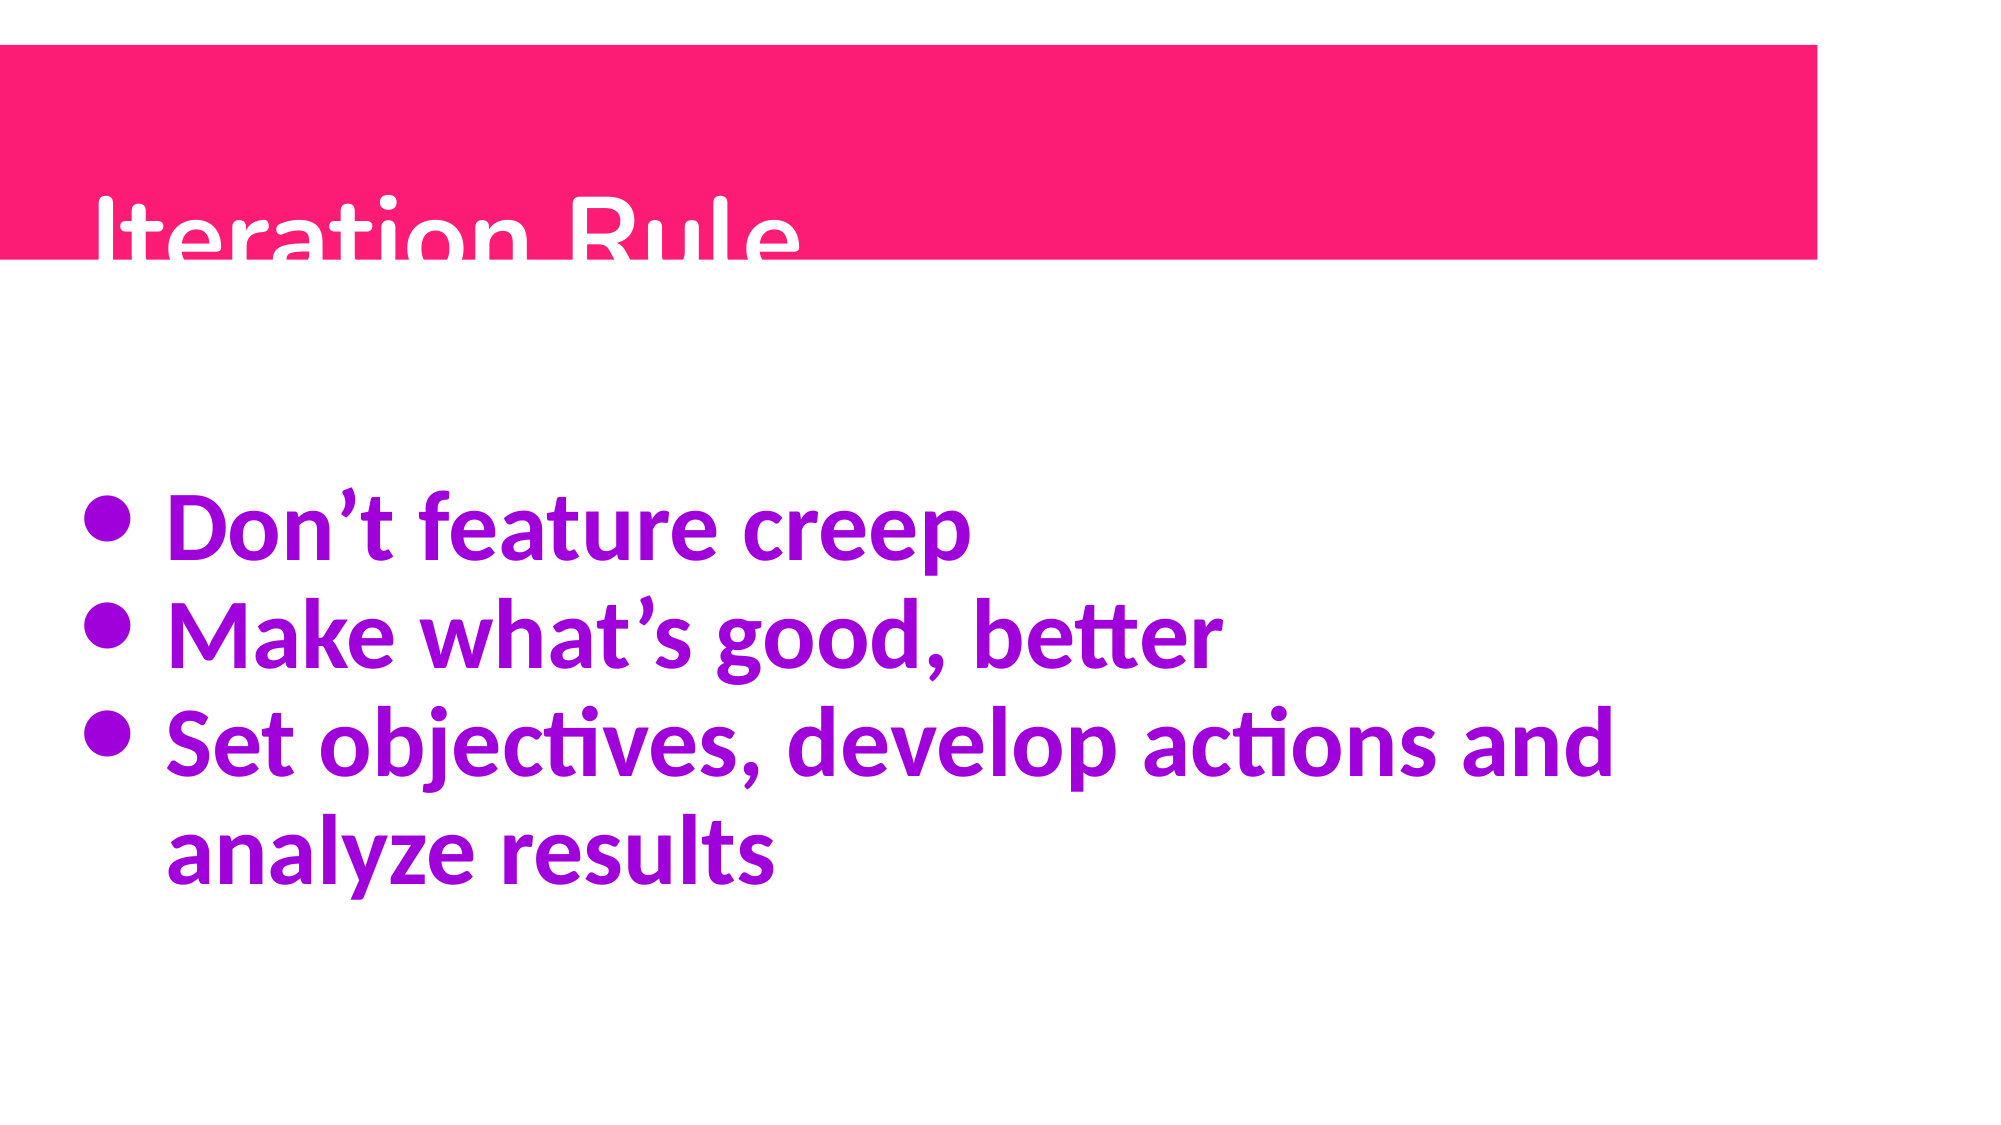

Iteration Rule
Don’t feature creep
Make what’s good, better
Set objectives, develop actions and analyze results